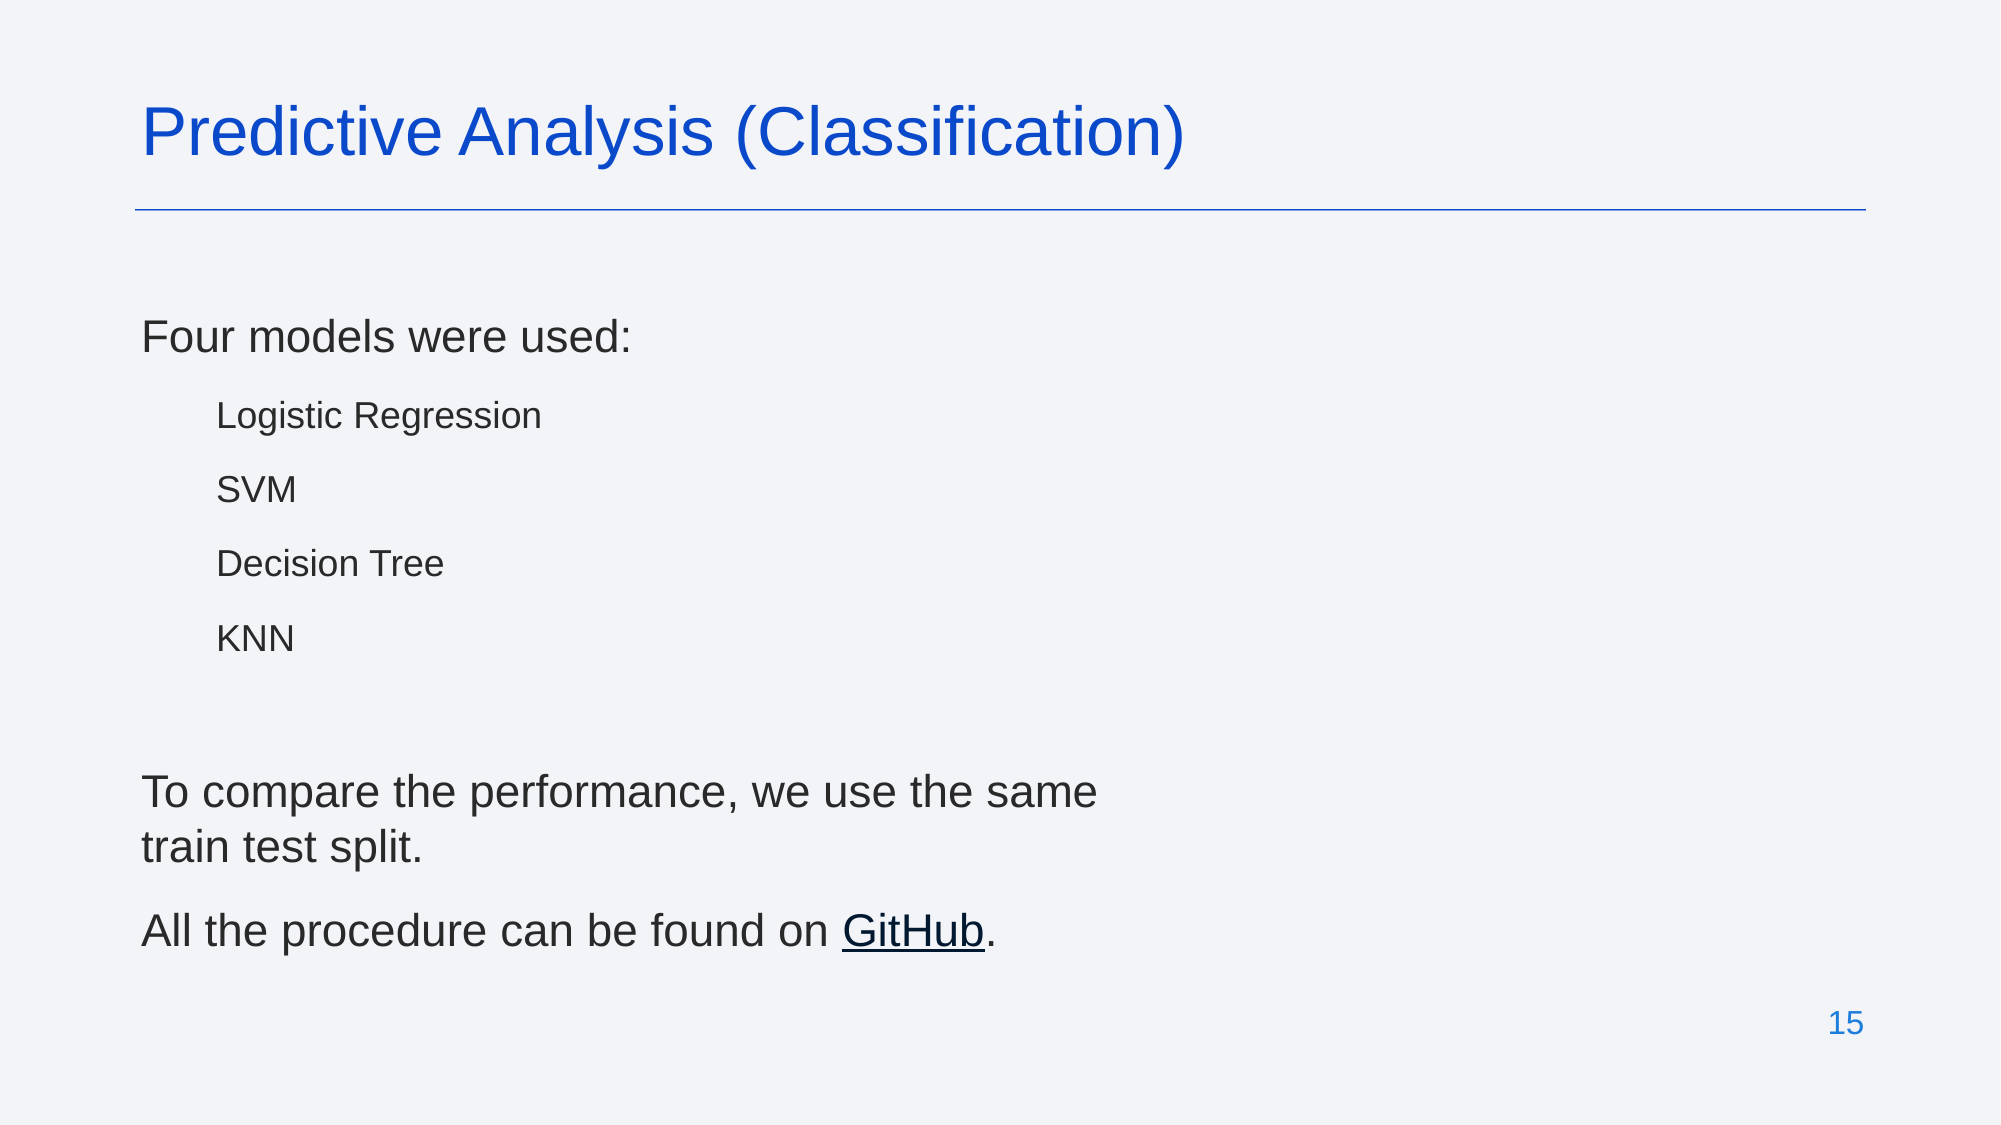

Predictive Analysis (Classification)
Four models were used:
Logistic Regression
SVM
Decision Tree
KNN

To compare the performance, we use the same train test split.
All the procedure can be found on GitHub.

15